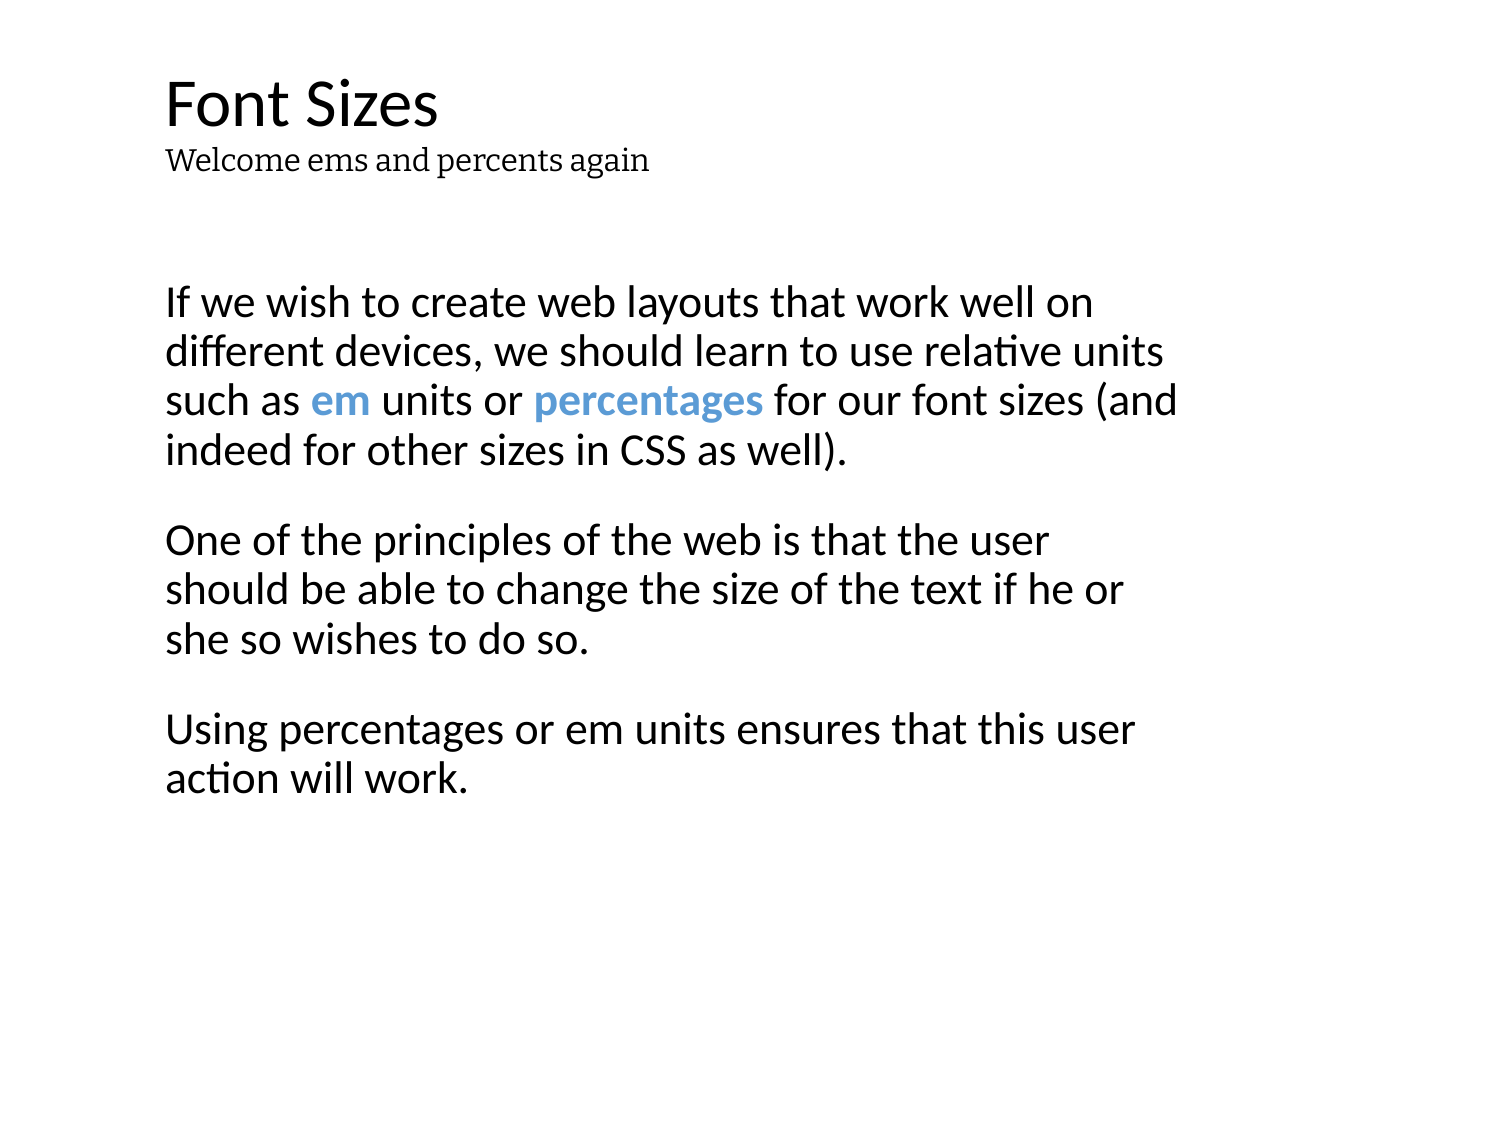

# Font Sizes
Welcome ems and percents again
If we wish to create web layouts that work well on different devices, we should learn to use relative units such as em units or percentages for our font sizes (and indeed for other sizes in CSS as well).
One of the principles of the web is that the user should be able to change the size of the text if he or she so wishes to do so.
Using percentages or em units ensures that this user action will work.

88